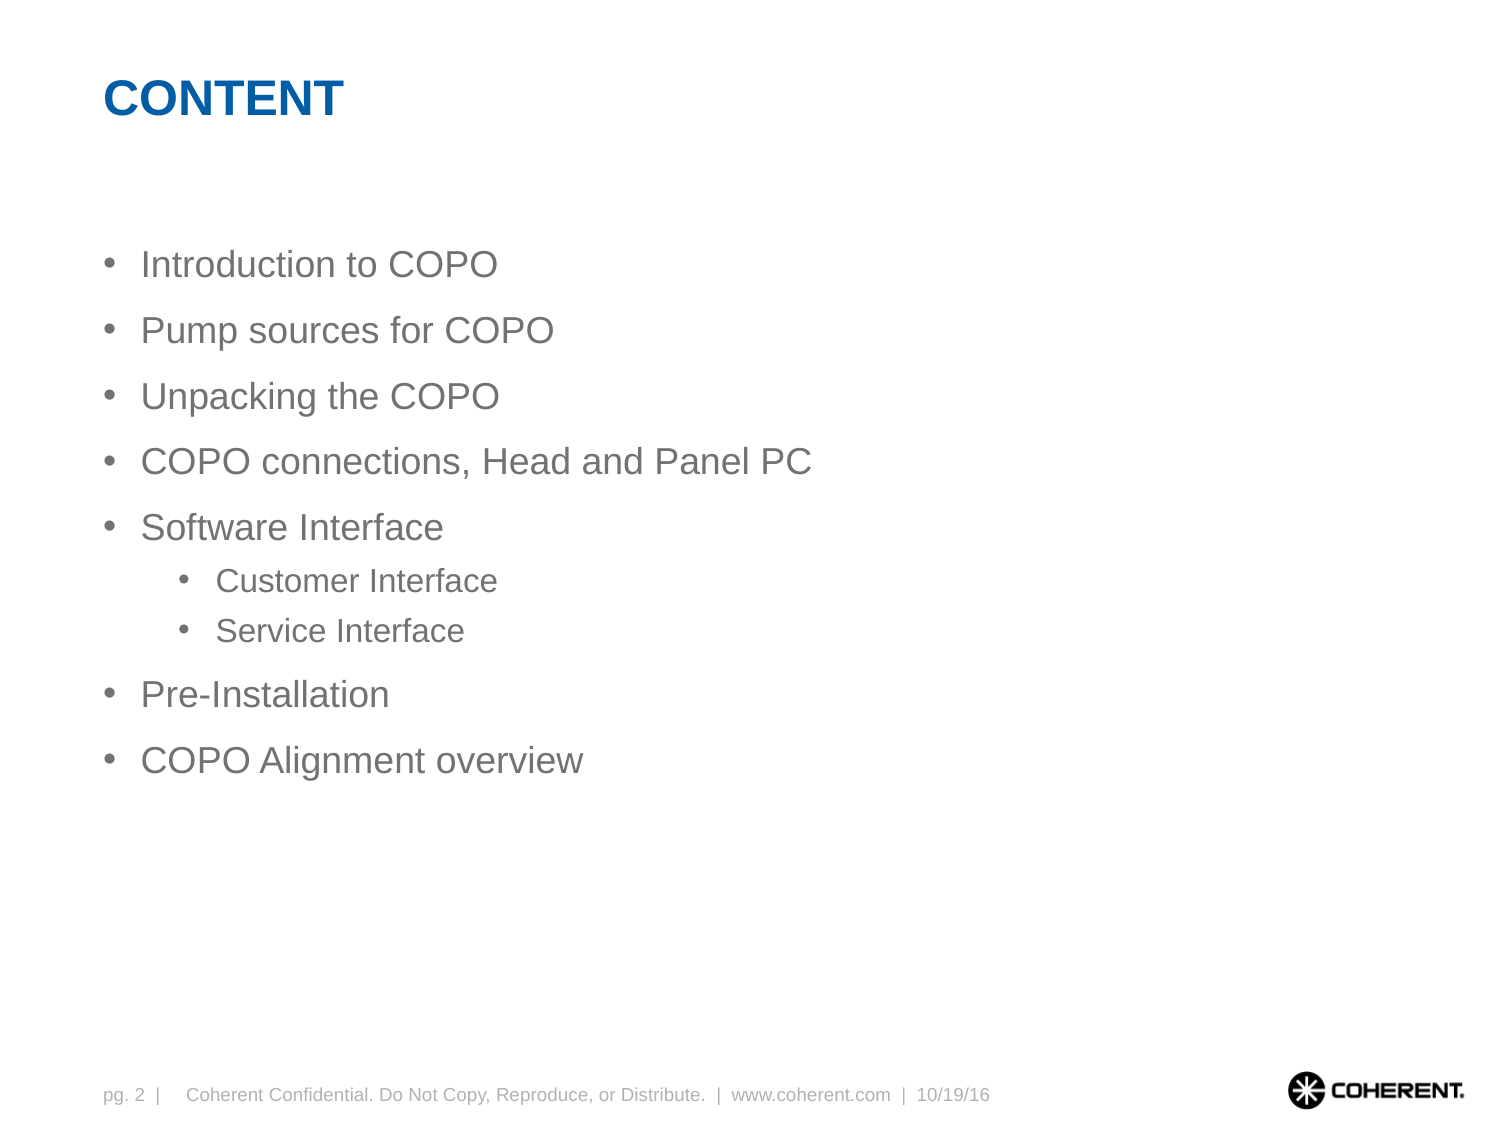

# Content
Introduction to COPO
Pump sources for COPO
Unpacking the COPO
COPO connections, Head and Panel PC
Software Interface
Customer Interface
Service Interface
Pre-Installation
COPO Alignment overview
Coherent Confidential. Do Not Copy, Reproduce, or Distribute.  |  www.coherent.com  |  10/19/16